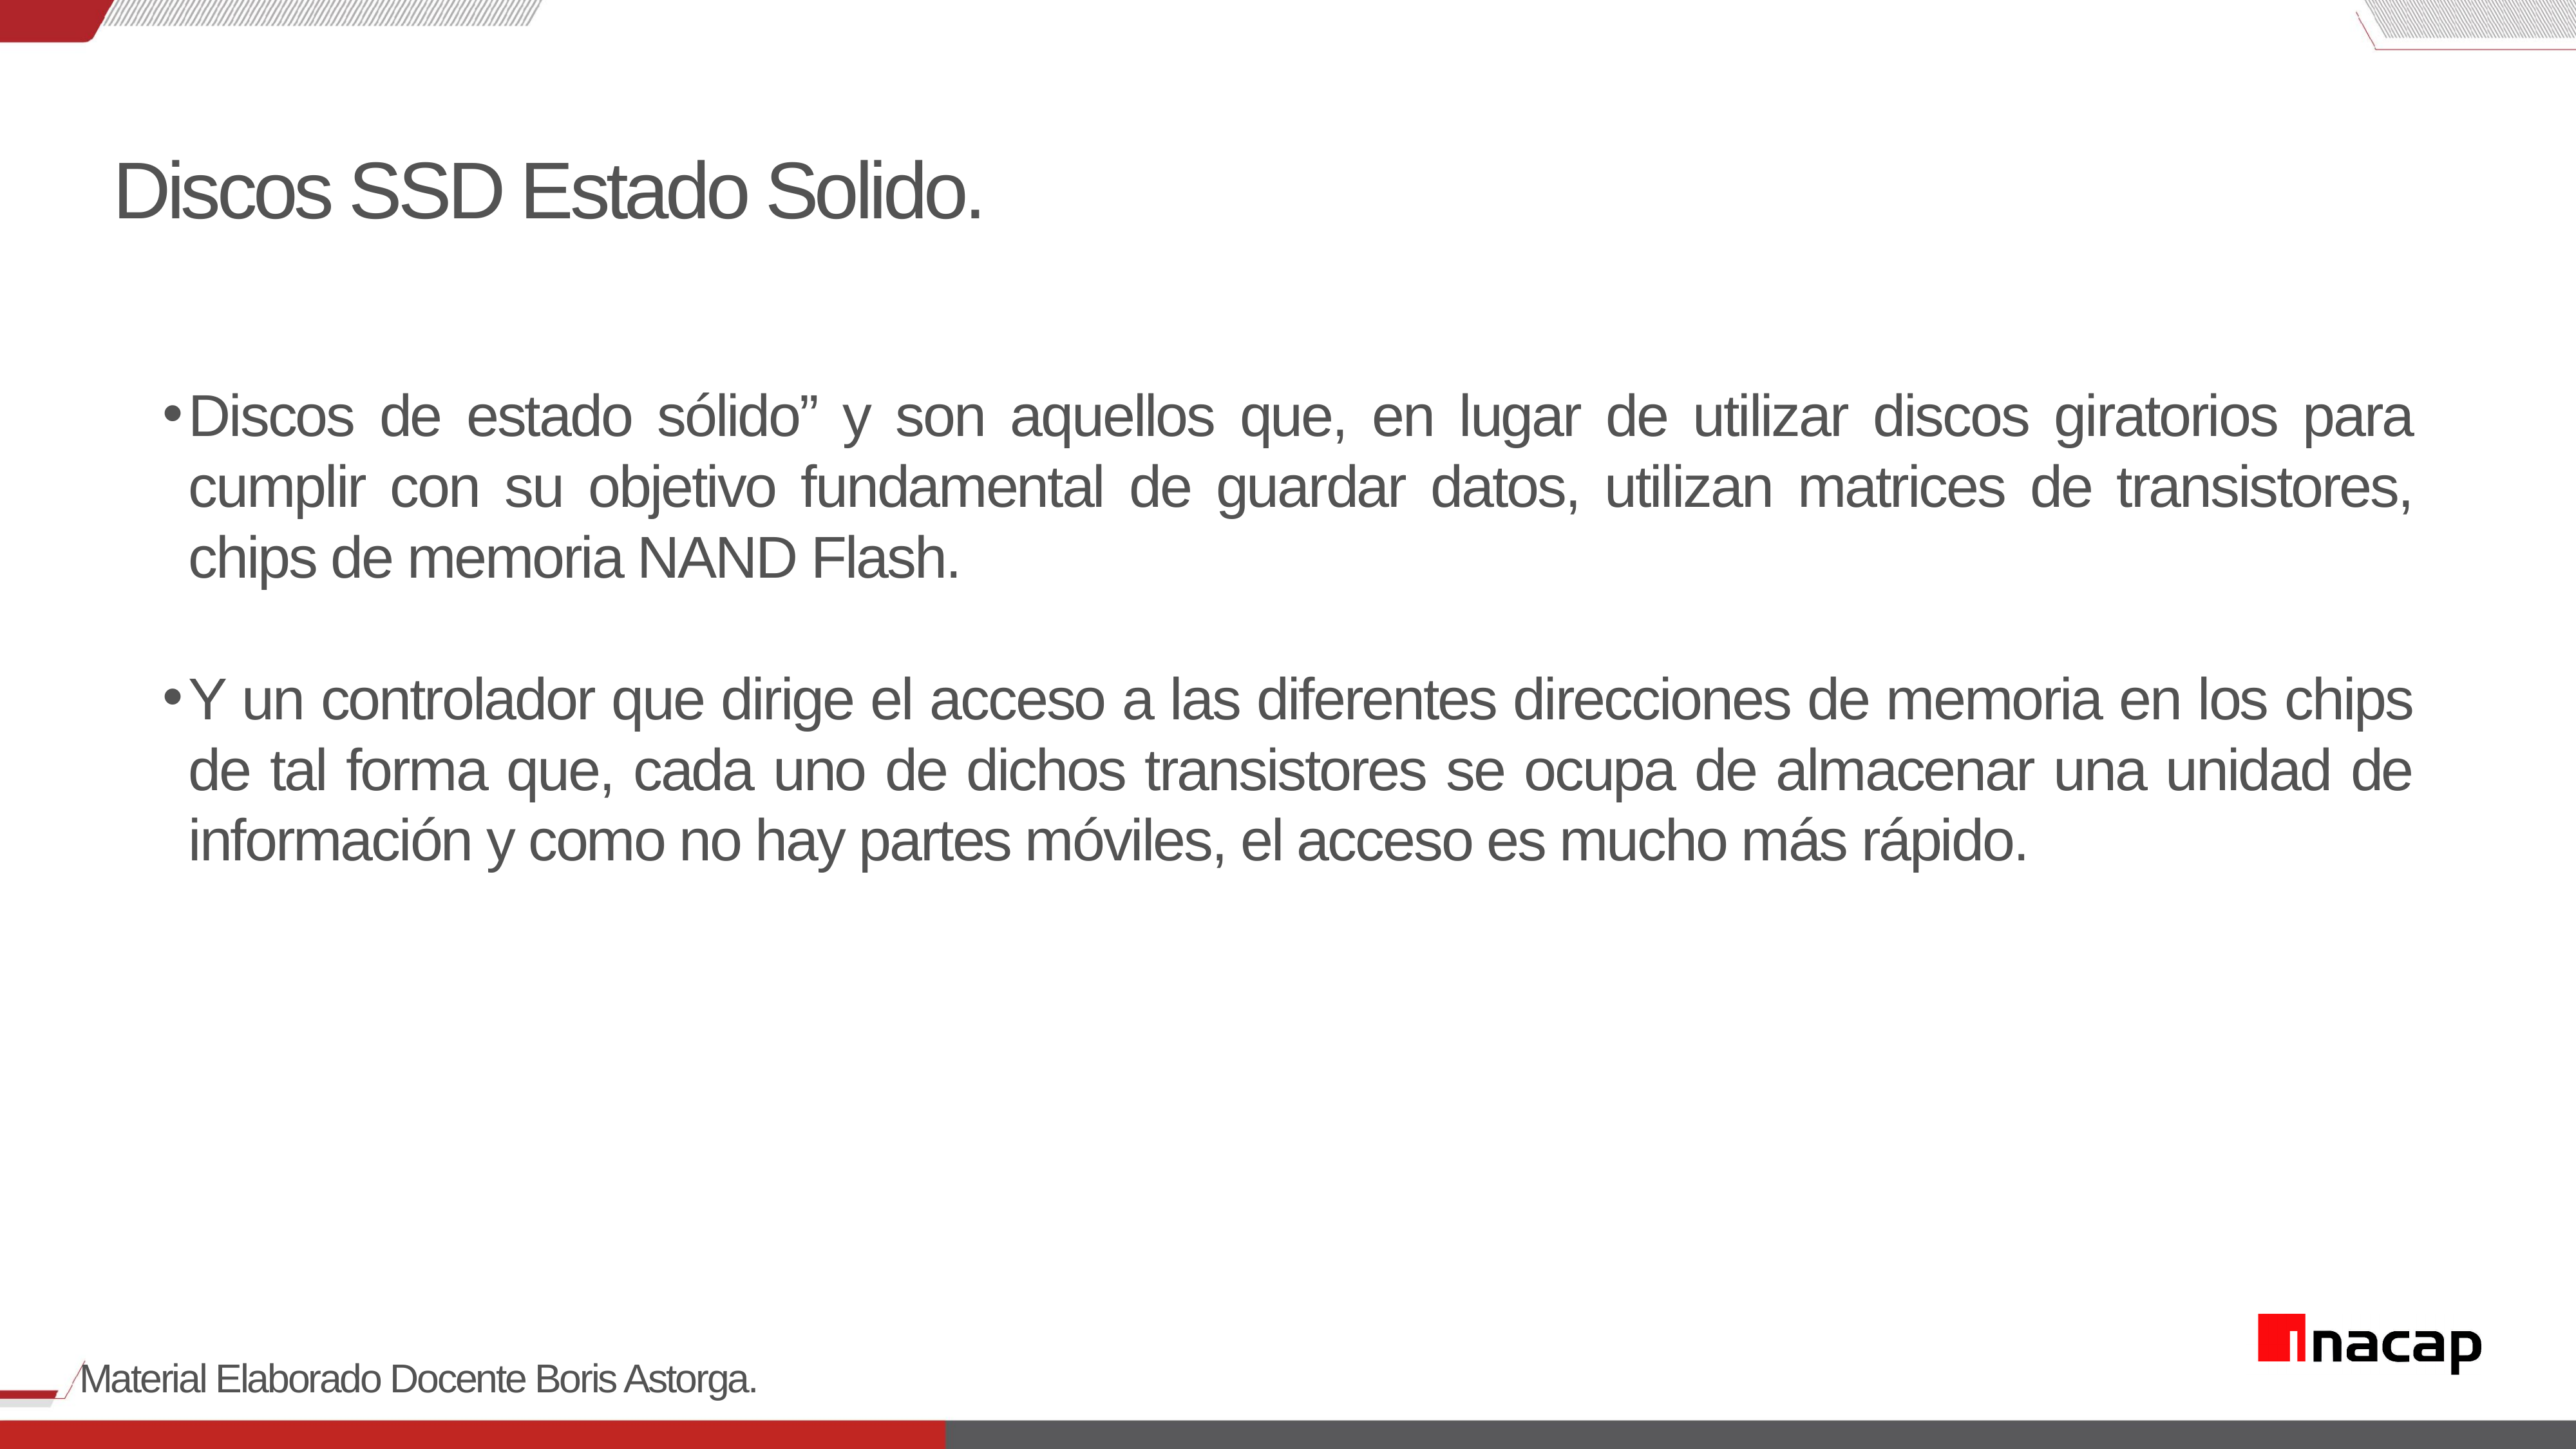

Discos SSD Estado Solido.
Discos de estado sólido” y son aquellos que, en lugar de utilizar discos giratorios para cumplir con su objetivo fundamental de guardar datos, utilizan matrices de transistores, chips de memoria NAND Flash.

Y un controlador que dirige el acceso a las diferentes direcciones de memoria en los chips de tal forma que, cada uno de dichos transistores se ocupa de almacenar una unidad de información y como no hay partes móviles, el acceso es mucho más rápido.
Material Elaborado Docente Boris Astorga.